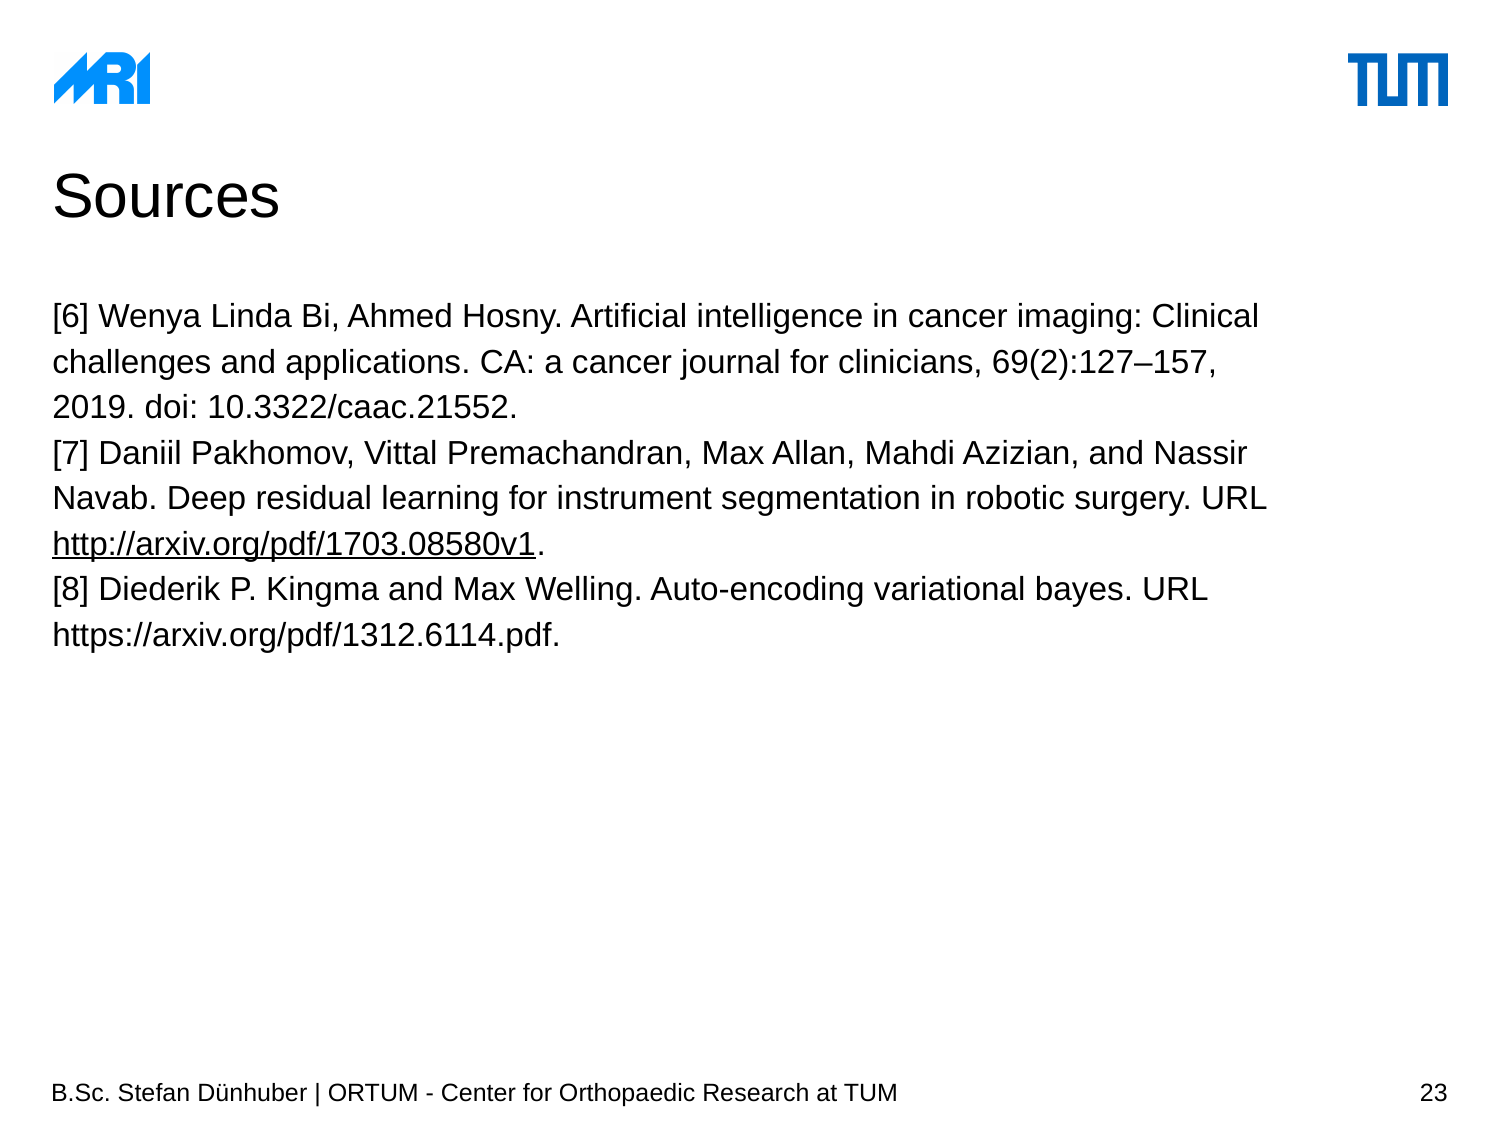

# Sources
[6] Wenya Linda Bi, Ahmed Hosny. Artificial intelligence in cancer imaging: Clinical
challenges and applications. CA: a cancer journal for clinicians, 69(2):127–157,
2019. doi: 10.3322/caac.21552.
[7] Daniil Pakhomov, Vittal Premachandran, Max Allan, Mahdi Azizian, and Nassir
Navab. Deep residual learning for instrument segmentation in robotic surgery. URL
http://arxiv.org/pdf/1703.08580v1.
[8] Diederik P. Kingma and Max Welling. Auto-encoding variational bayes. URL
https://arxiv.org/pdf/1312.6114.pdf.
B.Sc. Stefan Dünhuber | ORTUM - Center for Orthopaedic Research at TUM
23